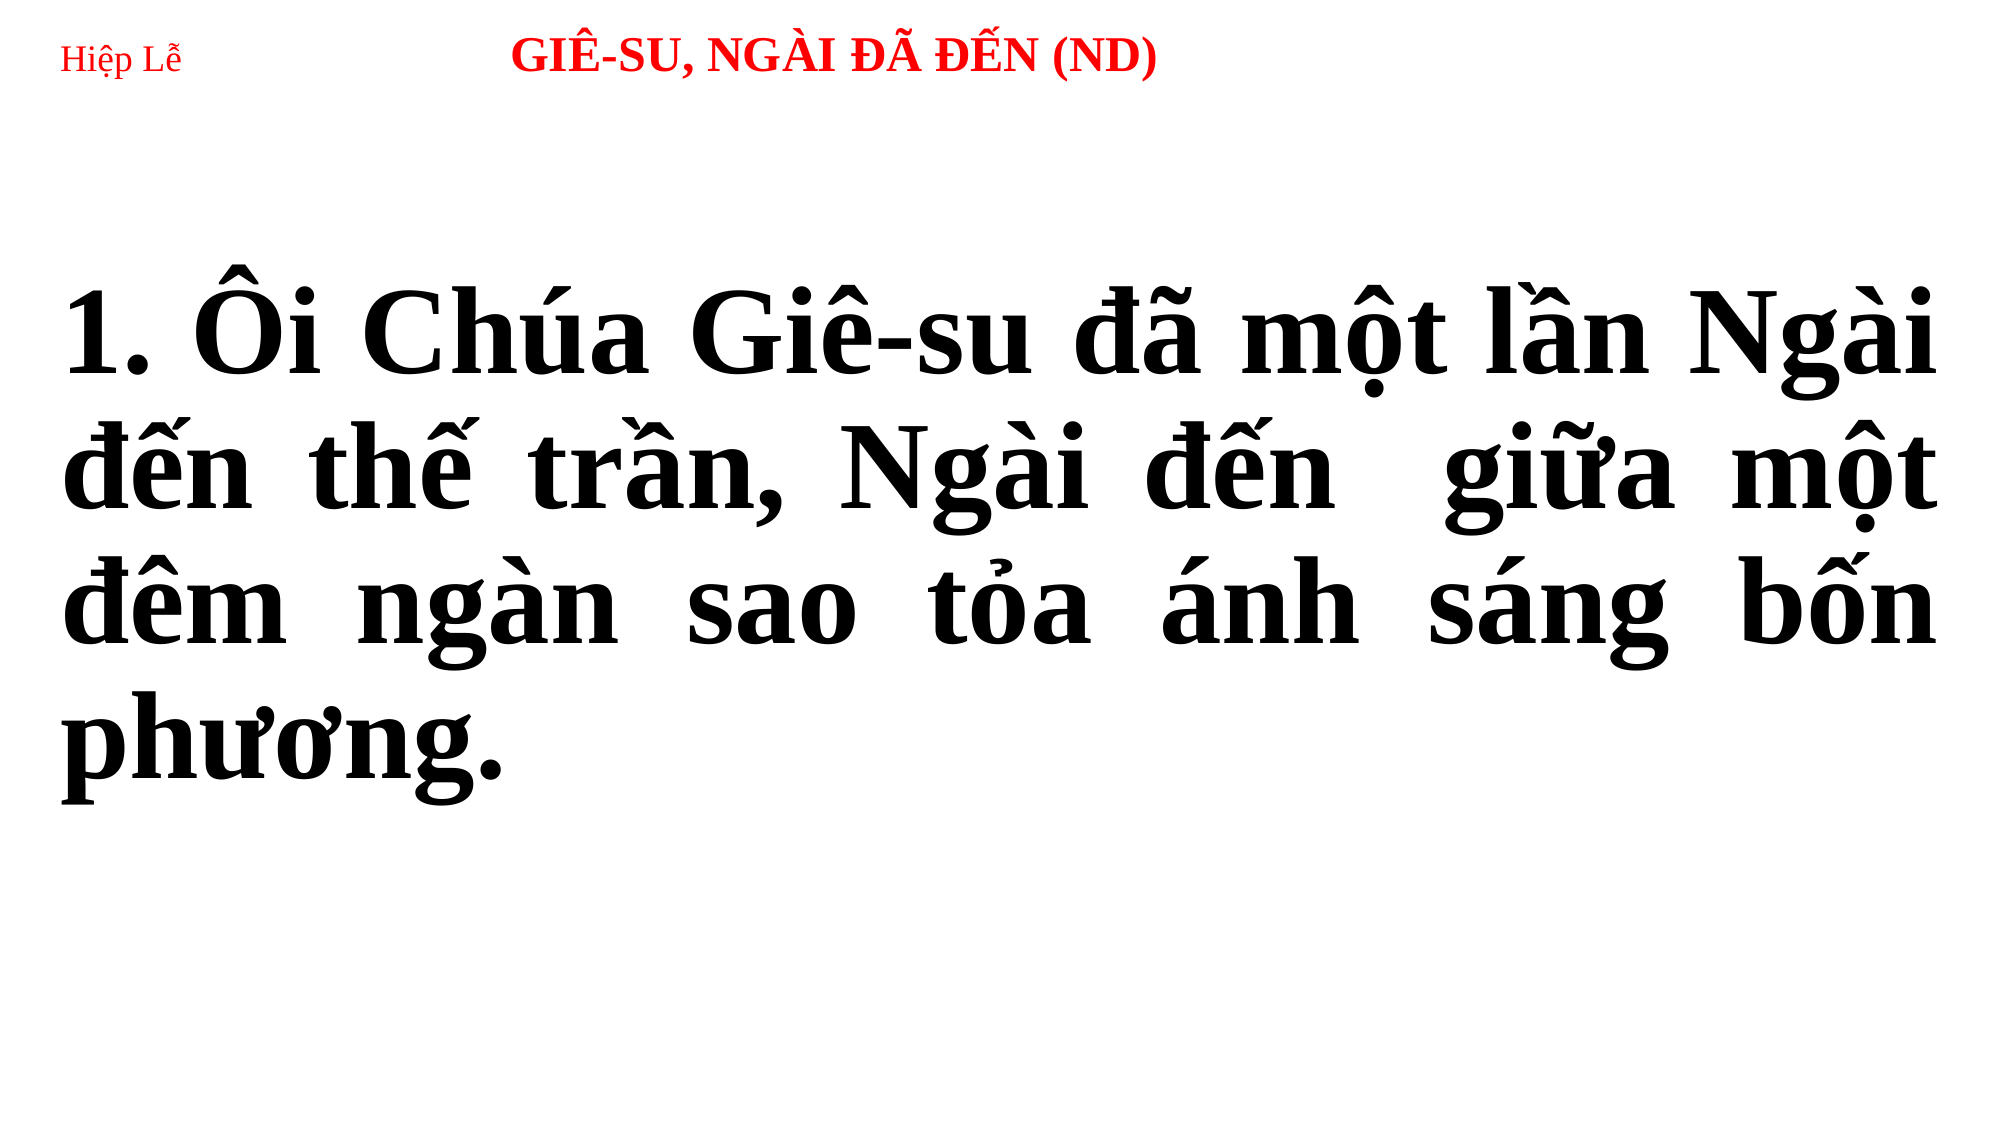

# Hiệp Lễ                    	GIÊ-SU, NGÀI ĐÃ ĐẾN (ND)
1. Ôi Chúa Giê-su đã một lần Ngài đến thế trần, Ngài đến  giữa một đêm ngàn sao tỏa ánh sáng bốn phương.